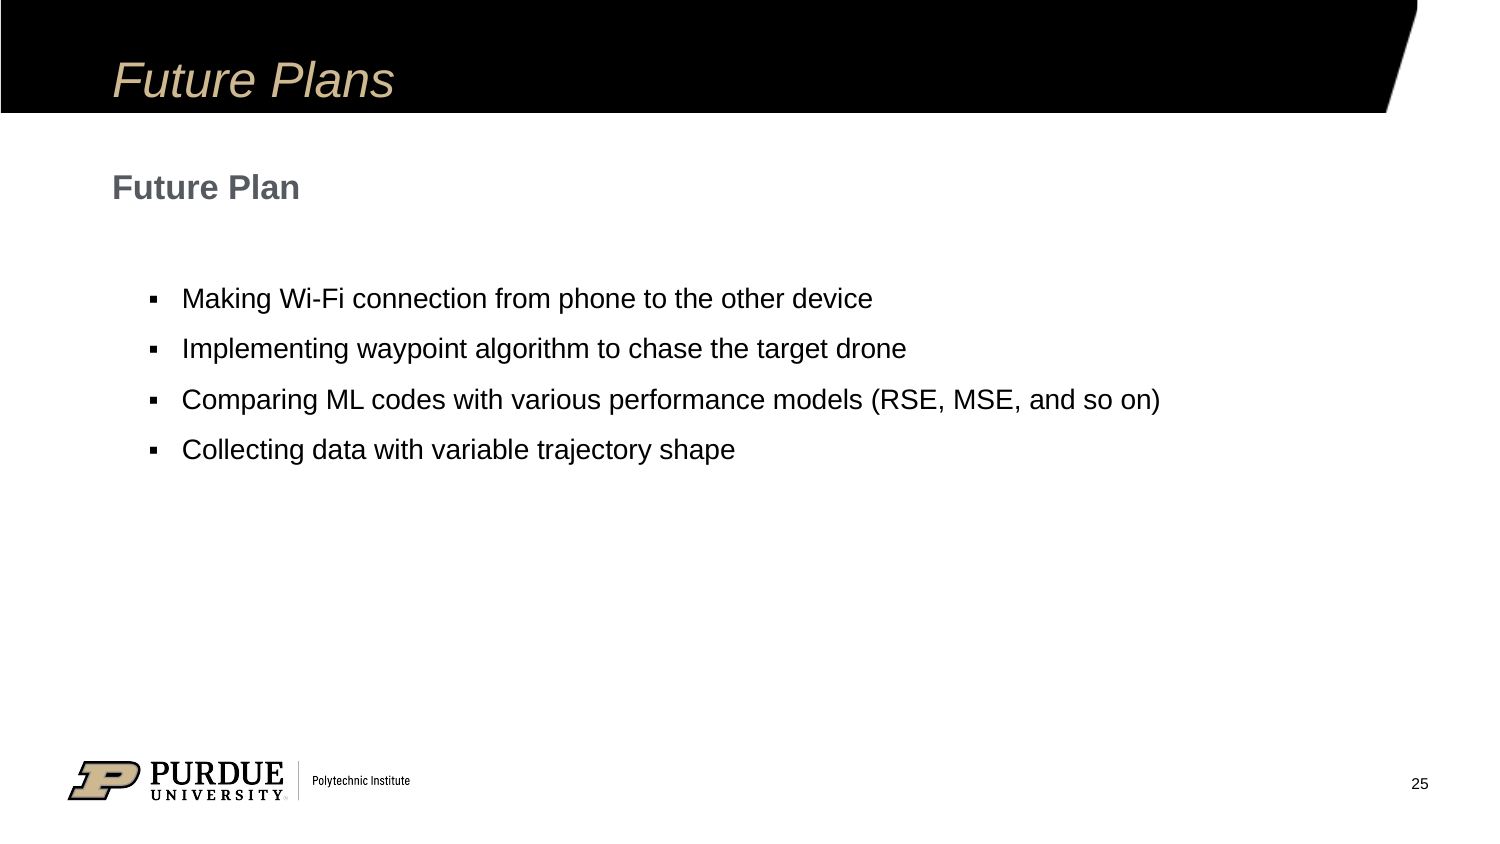

# Future Plans
Future Plan
▪   Making Wi-Fi connection from phone to the other device
▪   Implementing waypoint algorithm to chase the target drone
▪   Comparing ML codes with various performance models (RSE, MSE, and so on)
▪   Collecting data with variable trajectory shape
25